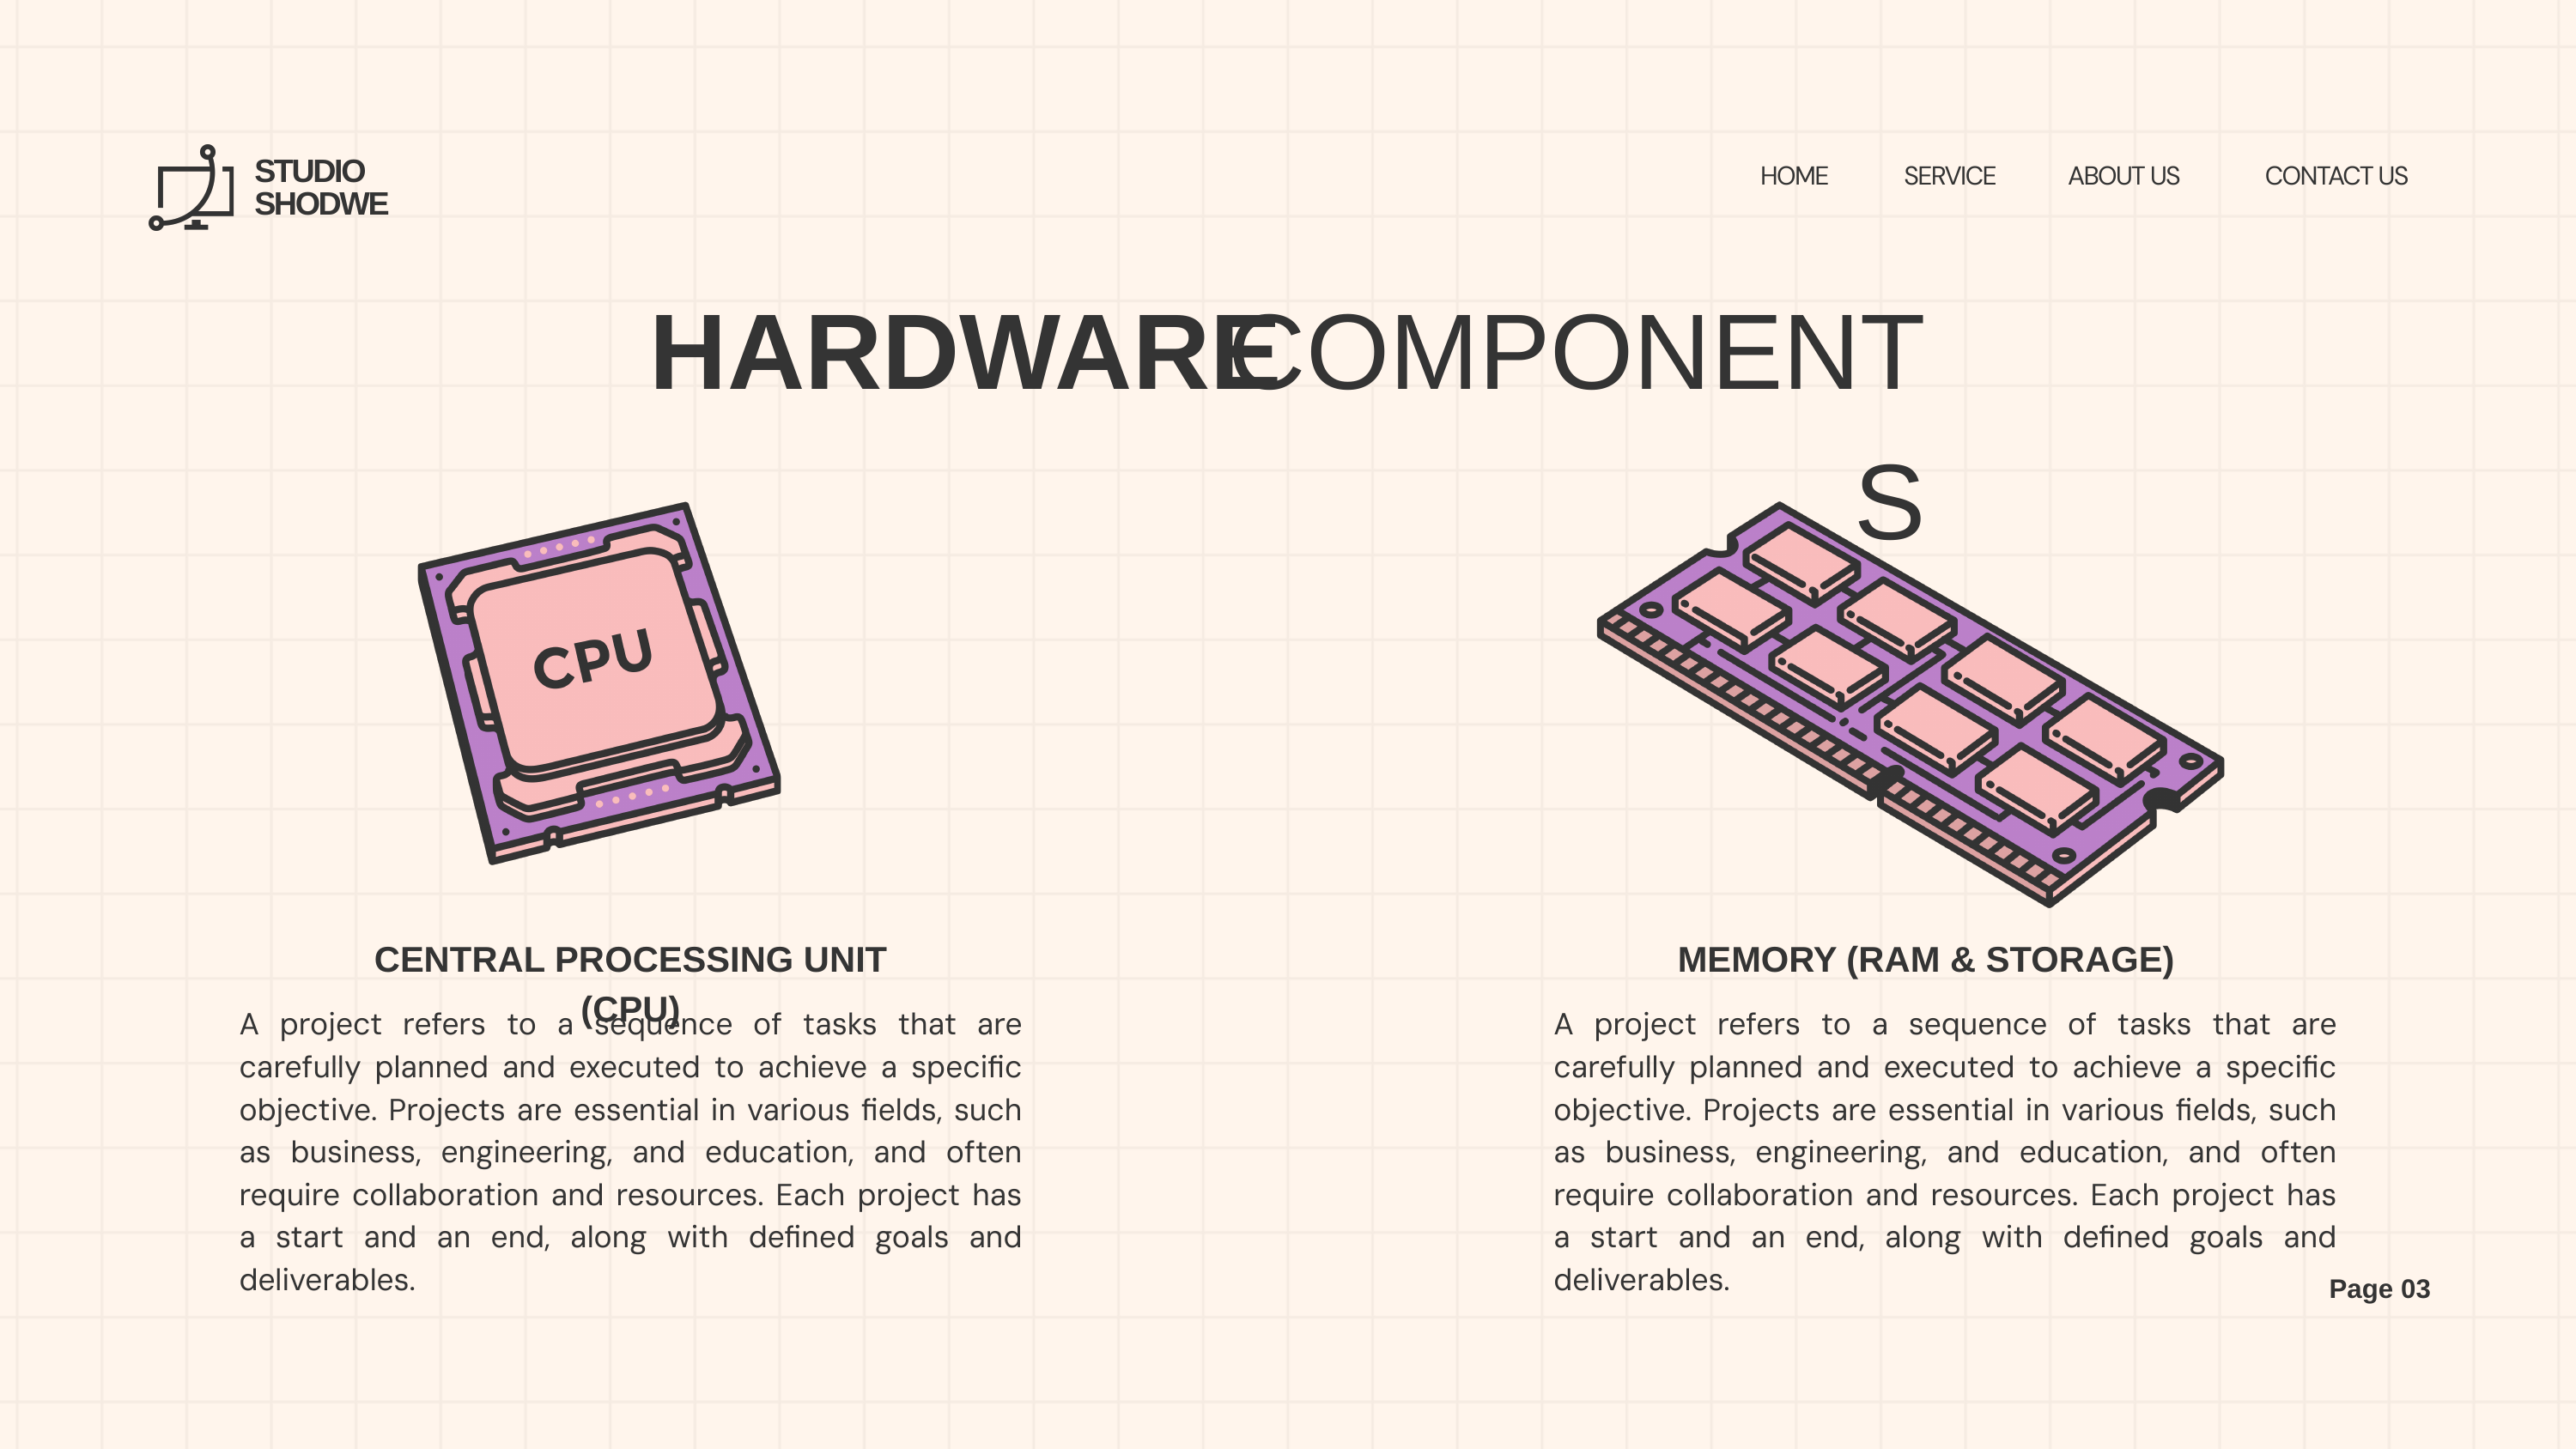

STUDIO SHODWE
HOME
SERVICE
ABOUT US
CONTACT US
HARDWARE
COMPONENTS

CENTRAL PROCESSING UNIT (CPU)
MEMORY (RAM & STORAGE)
A project refers to a sequence of tasks that are carefully planned and executed to achieve a specific objective. Projects are essential in various fields, such as business, engineering, and education, and often require collaboration and resources. Each project has a start and an end, along with defined goals and deliverables.
A project refers to a sequence of tasks that are carefully planned and executed to achieve a specific objective. Projects are essential in various fields, such as business, engineering, and education, and often require collaboration and resources. Each project has a start and an end, along with defined goals and deliverables.
Page 03